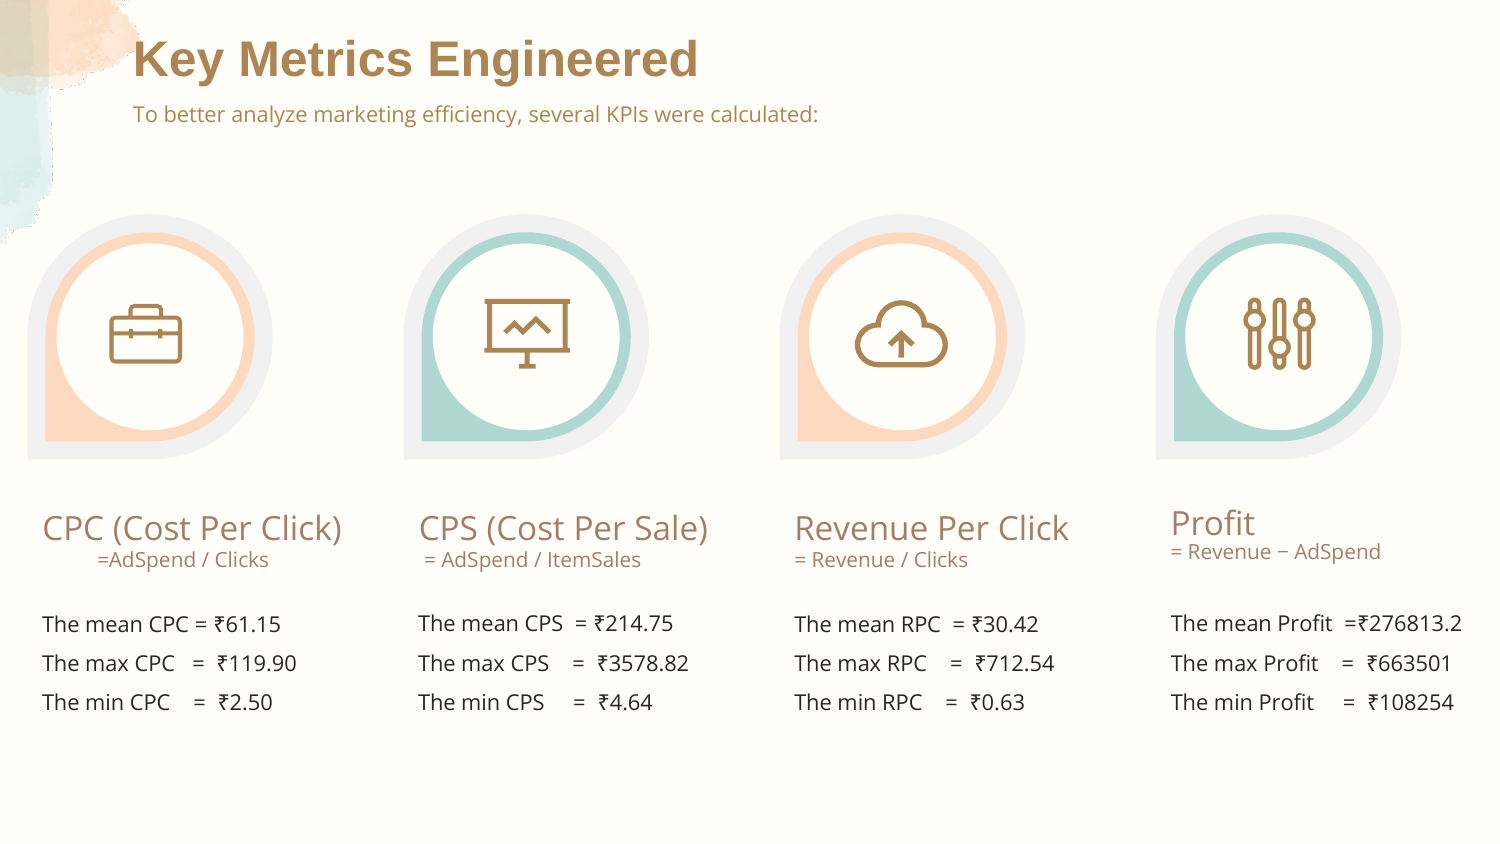

Key Metrics Engineered
To better analyze marketing efficiency, several KPIs were calculated:

CPC (Cost Per Click)
          =AdSpend / Clicks
CPS (Cost Per Sale)
 = AdSpend / ItemSales
Revenue Per Click
= Revenue / Clicks
Profit
= Revenue − AdSpend
The mean Profit  =₹276813.2
The max Profit    =  ₹663501
The min Profit     =  ₹108254

The mean CPS  = ₹214.75
The max CPS    =  ₹3578.82
The min CPS     =  ₹4.64

The mean RPC  = ₹30.42
The max RPC    =  ₹712.54
The min RPC    =  ₹0.63

The mean CPC = ₹61.15
The max CPC   =  ₹119.90
The min CPC    =  ₹2.50